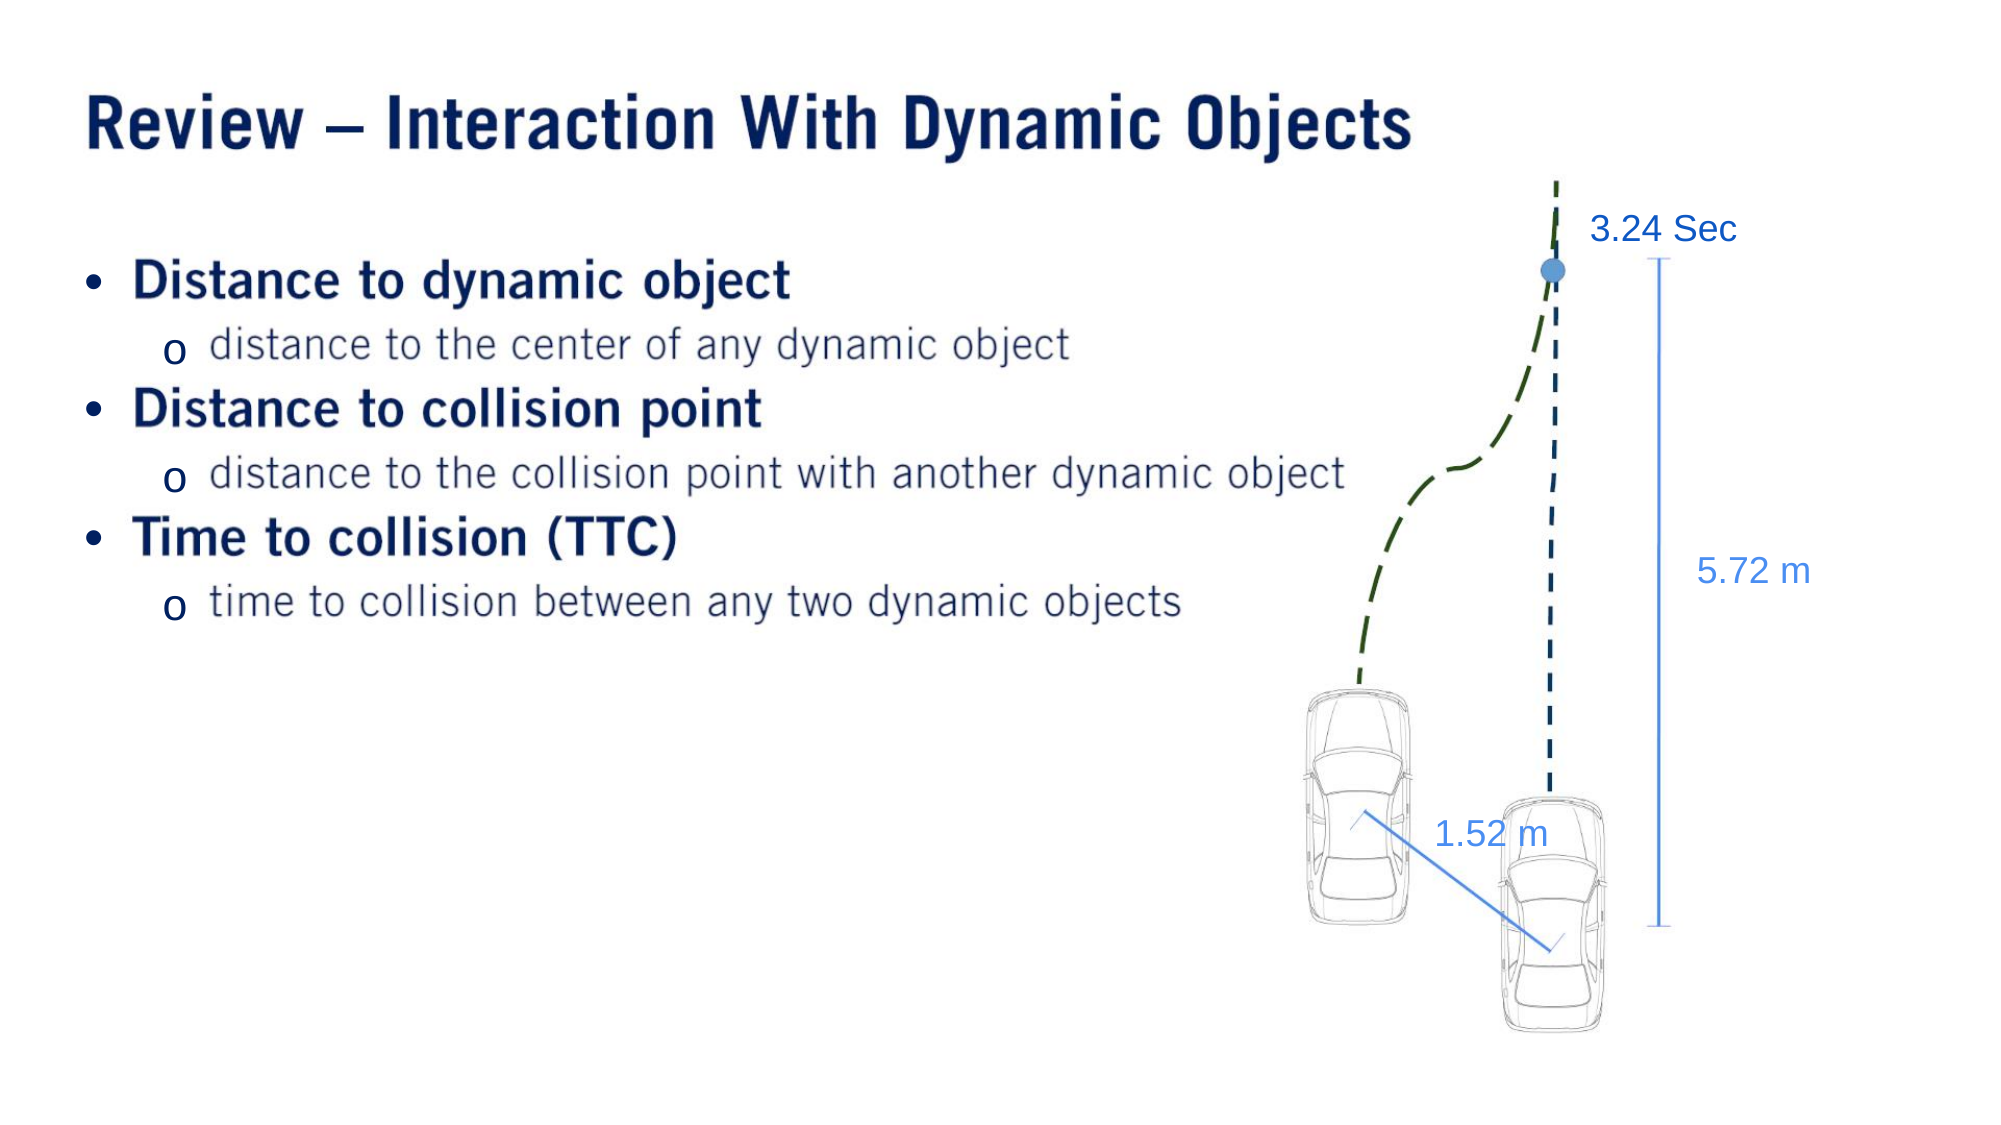

3.24 Sec
•
•
•
o
o
o
5.72 m
1.52 m